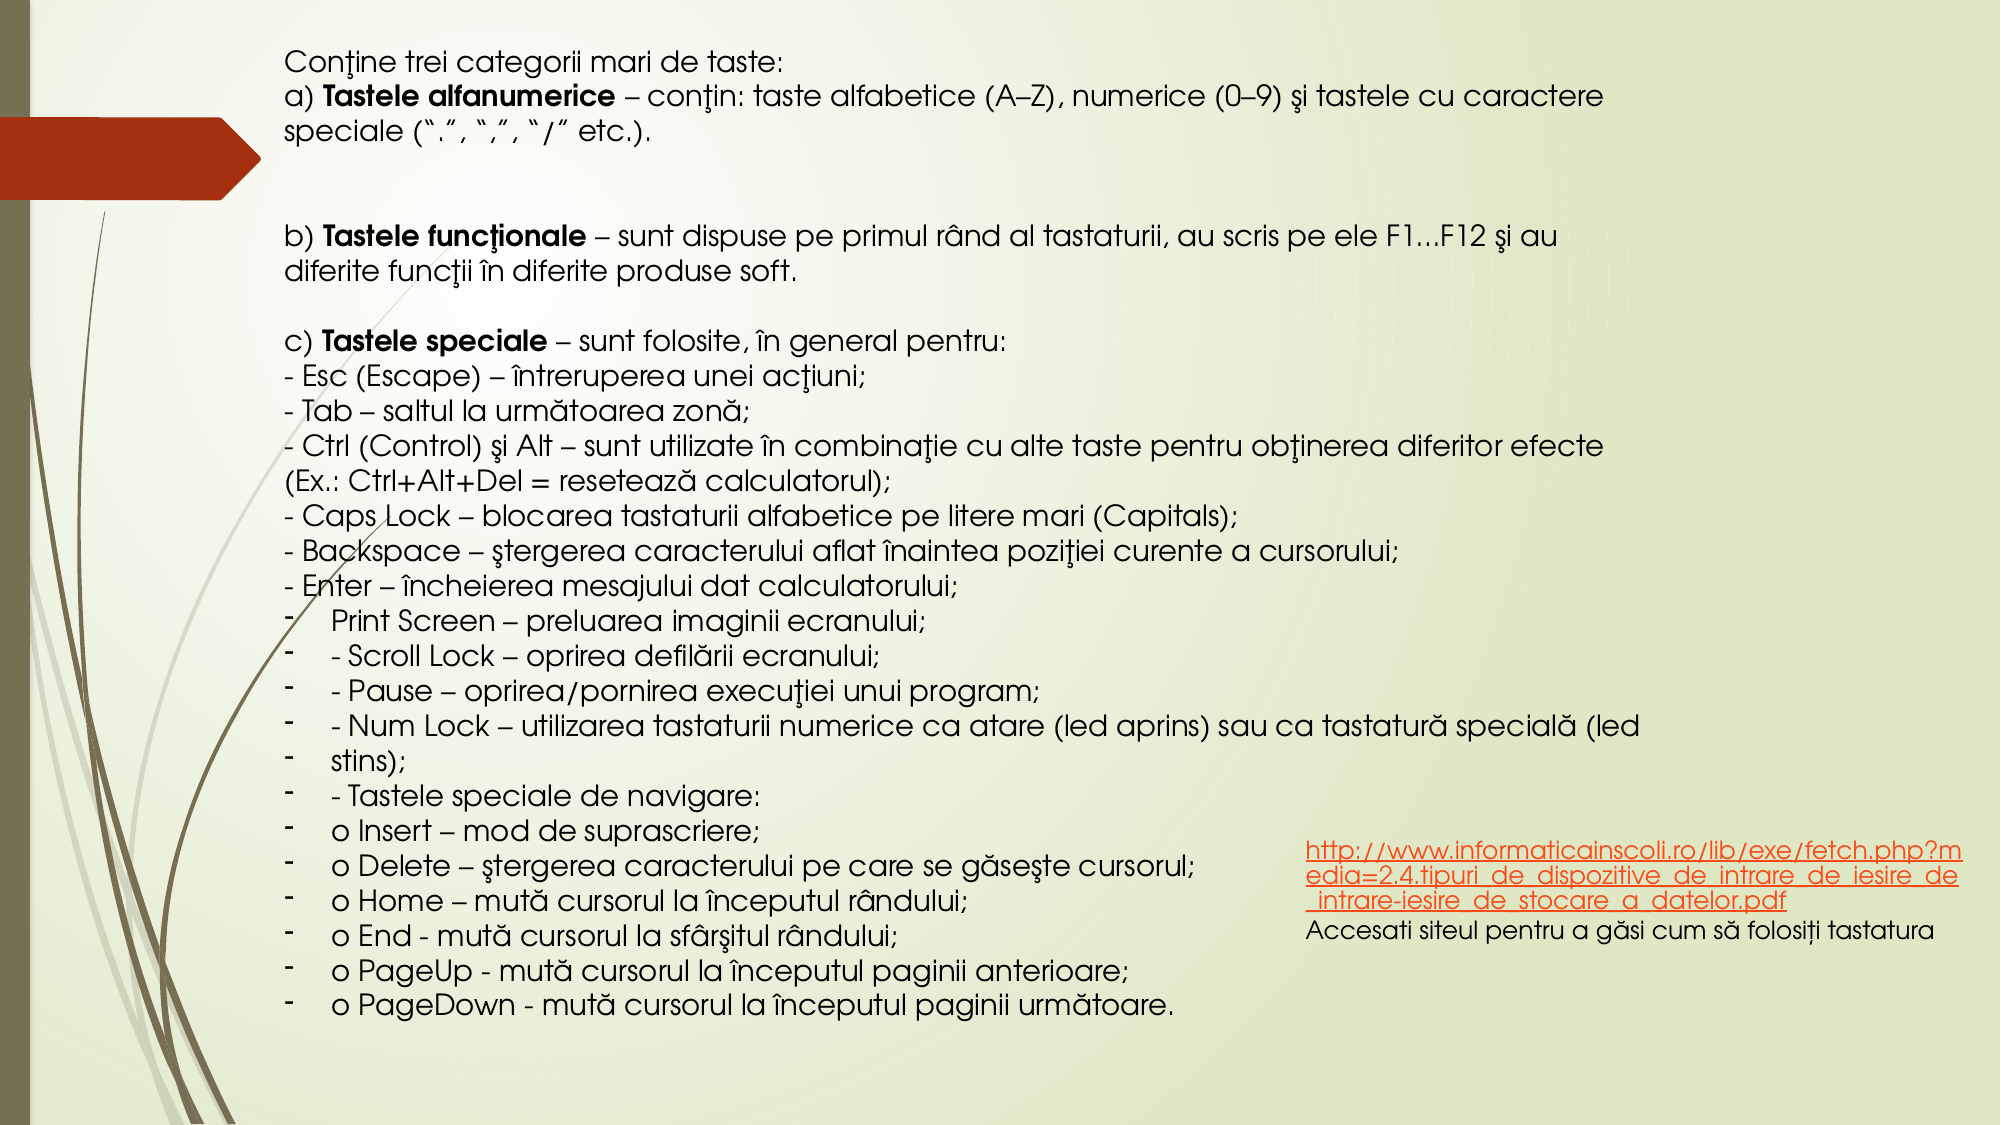

Conţine trei categorii mari de taste:
a) Tastele alfanumerice – conţin: taste alfabetice (A–Z), numerice (0–9) şi tastele cu caractere
speciale (“.”, “,”, “/” etc.).

b) Tastele funcţionale – sunt dispuse pe primul rând al tastaturii, au scris pe ele F1…F12 şi au
diferite funcţii în diferite produse soft.

c) Tastele speciale – sunt folosite, în general pentru:
- Esc (Escape) – întreruperea unei acţiuni;
- Tab – saltul la următoarea zonă;
- Ctrl (Control) şi Alt – sunt utilizate în combinaţie cu alte taste pentru obţinerea diferitor efecte
(Ex.: Ctrl+Alt+Del = resetează calculatorul);
- Caps Lock – blocarea tastaturii alfabetice pe litere mari (Capitals);
- Backspace – ştergerea caracterului aflat înaintea poziţiei curente a cursorului;
- Enter – încheierea mesajului dat calculatorului;
Print Screen – preluarea imaginii ecranului;
- Scroll Lock – oprirea defilării ecranului;
- Pause – oprirea/pornirea execuţiei unui program;
- Num Lock – utilizarea tastaturii numerice ca atare (led aprins) sau ca tastatură specială (led
stins);
- Tastele speciale de navigare:
o Insert – mod de suprascriere;
o Delete – ştergerea caracterului pe care se găseşte cursorul;
o Home – mută cursorul la începutul rândului;
o End - mută cursorul la sfârşitul rândului;
o PageUp - mută cursorul la începutul paginii anterioare;
o PageDown - mută cursorul la începutul paginii următoare.
http://www.informaticainscoli.ro/lib/exe/fetch.php?media=2.4.tipuri_de_dispozitive_de_intrare_de_iesire_de_intrare-iesire_de_stocare_a_datelor.pdf
Accesati siteul pentru a găsi cum să folosiți tastatura